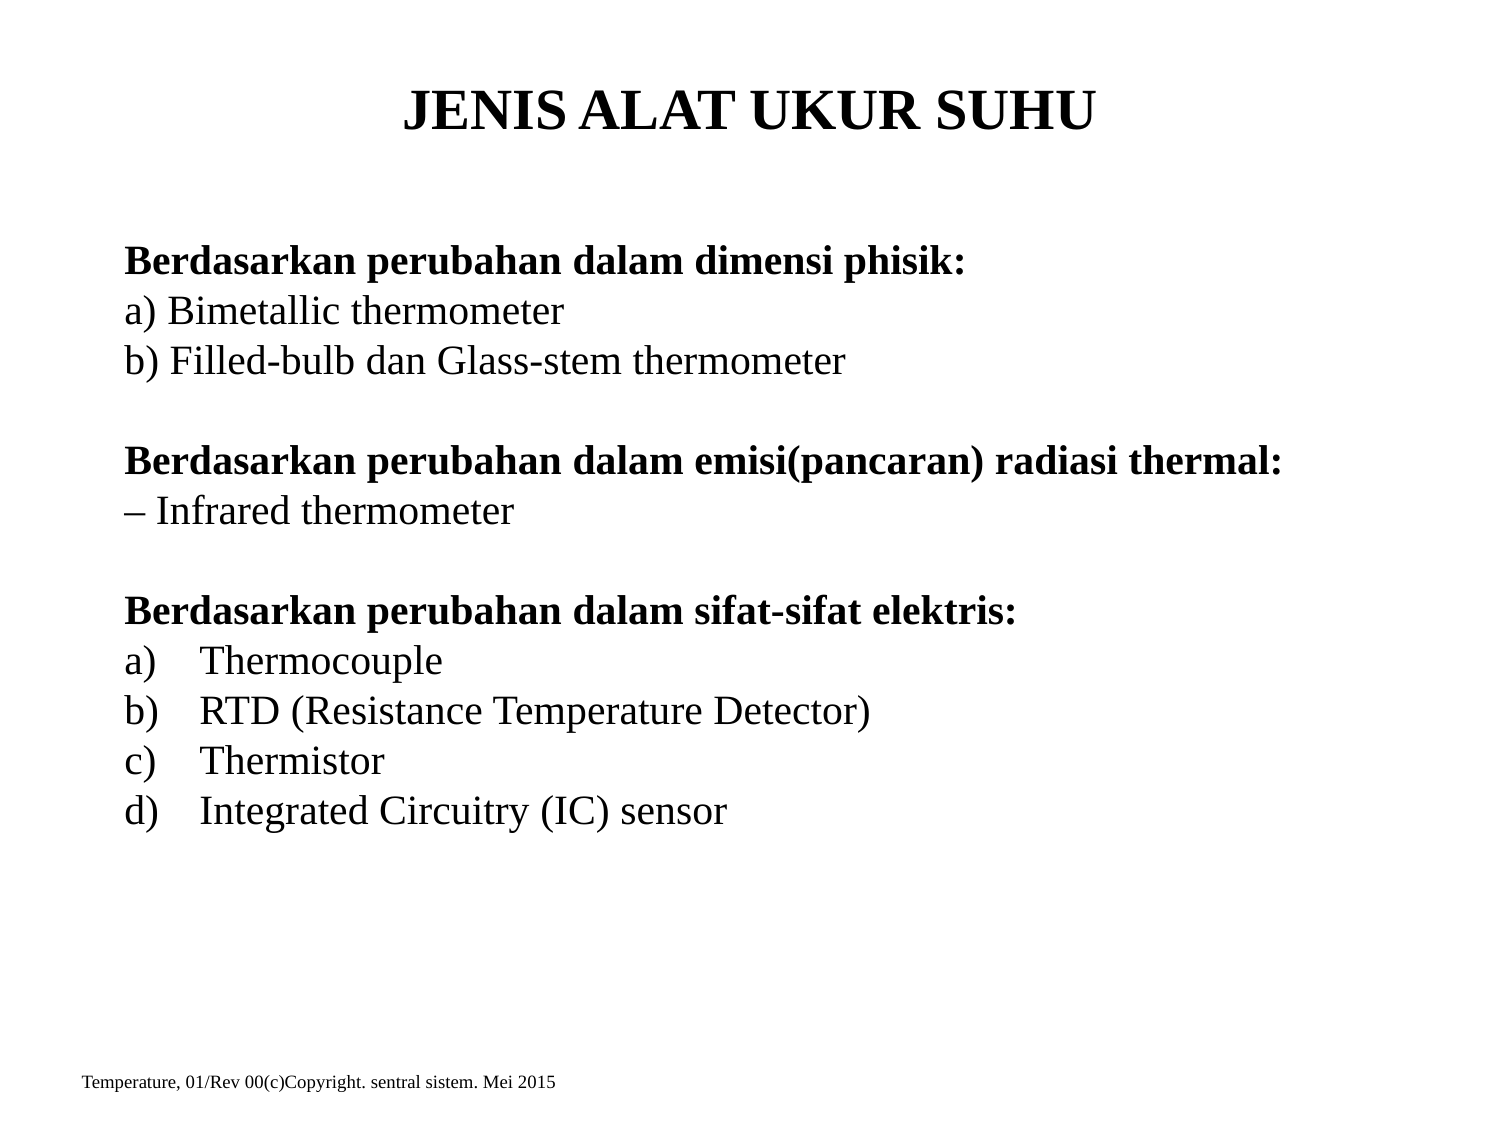

JENIS ALAT UKUR SUHU

Berdasarkan perubahan dalam dimensi phisik:
a) Bimetallic thermometer
b) Filled-bulb dan Glass-stem thermometer

Berdasarkan perubahan dalam emisi(pancaran) radiasi thermal:
– Infrared thermometer

Berdasarkan perubahan dalam sifat-sifat elektris:
Thermocouple
RTD (Resistance Temperature Detector)
Thermistor
Integrated Circuitry (IC) sensor

Temperature, 01/Rev 00(c)Copyright. sentral sistem. Mei 2015